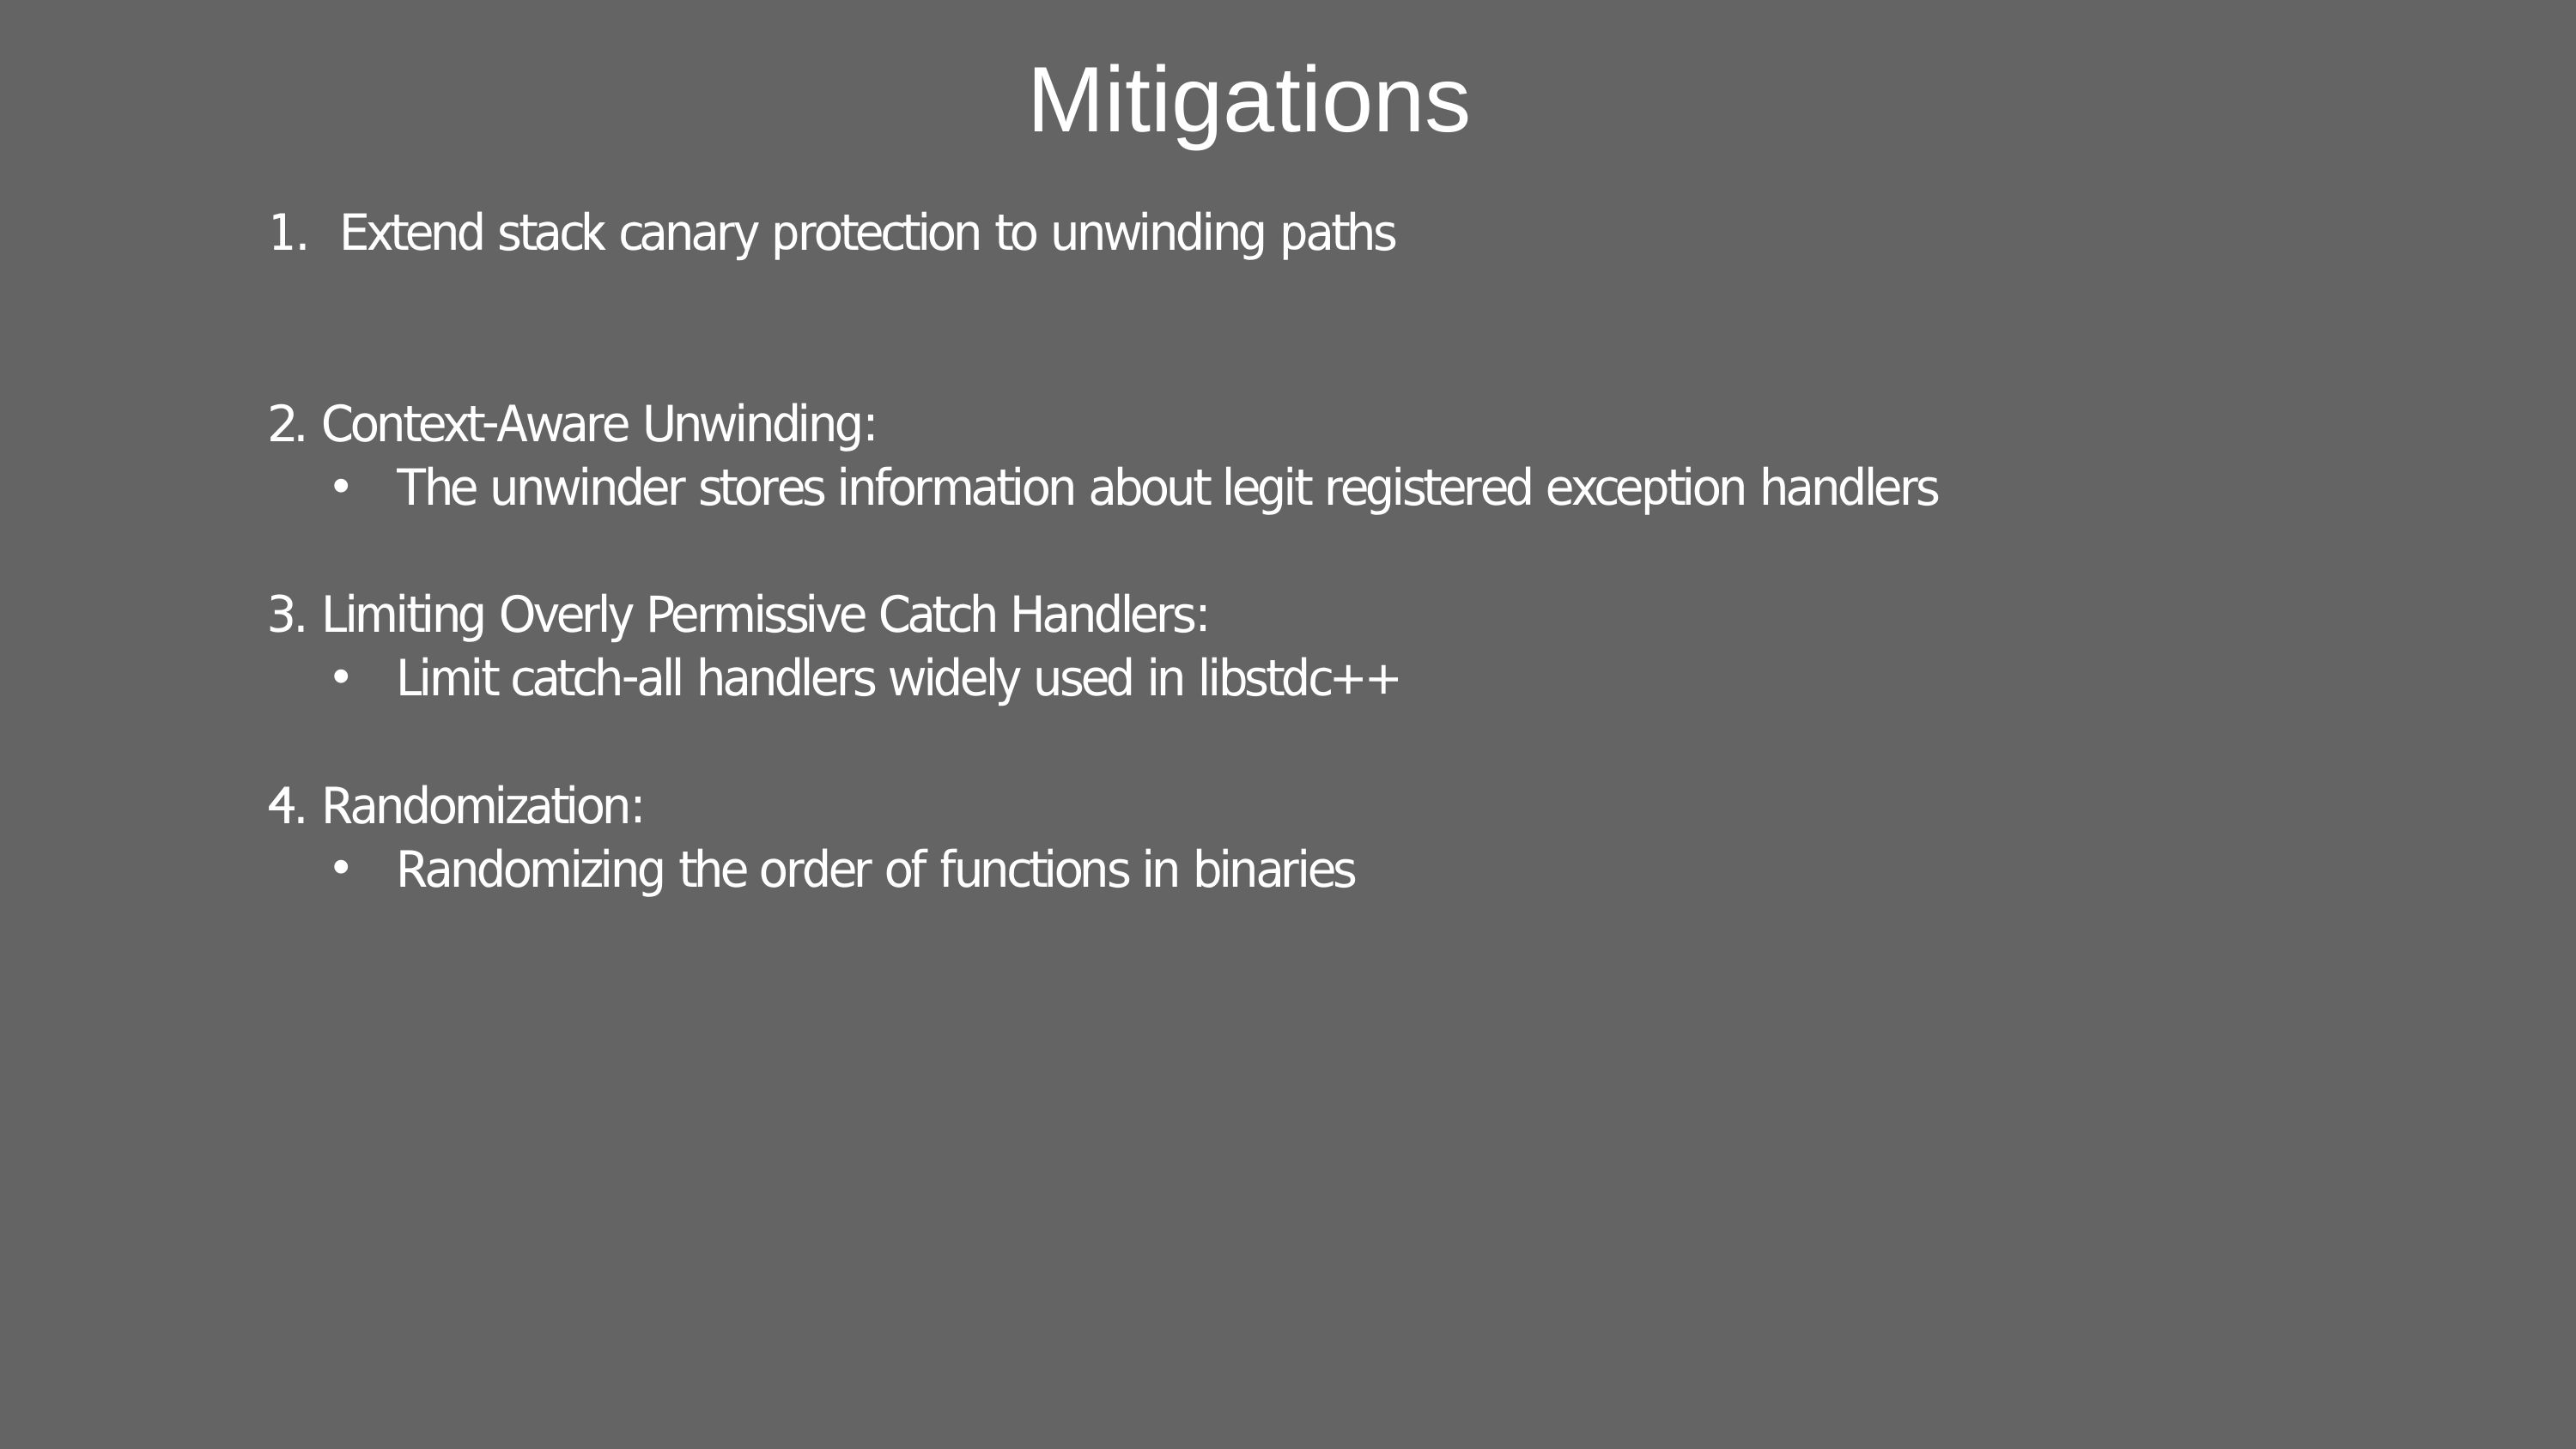

Mitigations
Extend stack canary protection to unwinding paths

2. Context-Aware Unwinding:
The unwinder stores information about legit registered exception handlers

3. Limiting Overly Permissive Catch Handlers:
Limit catch-all handlers widely used in libstdc++

4. Randomization:
Randomizing the order of functions in binaries